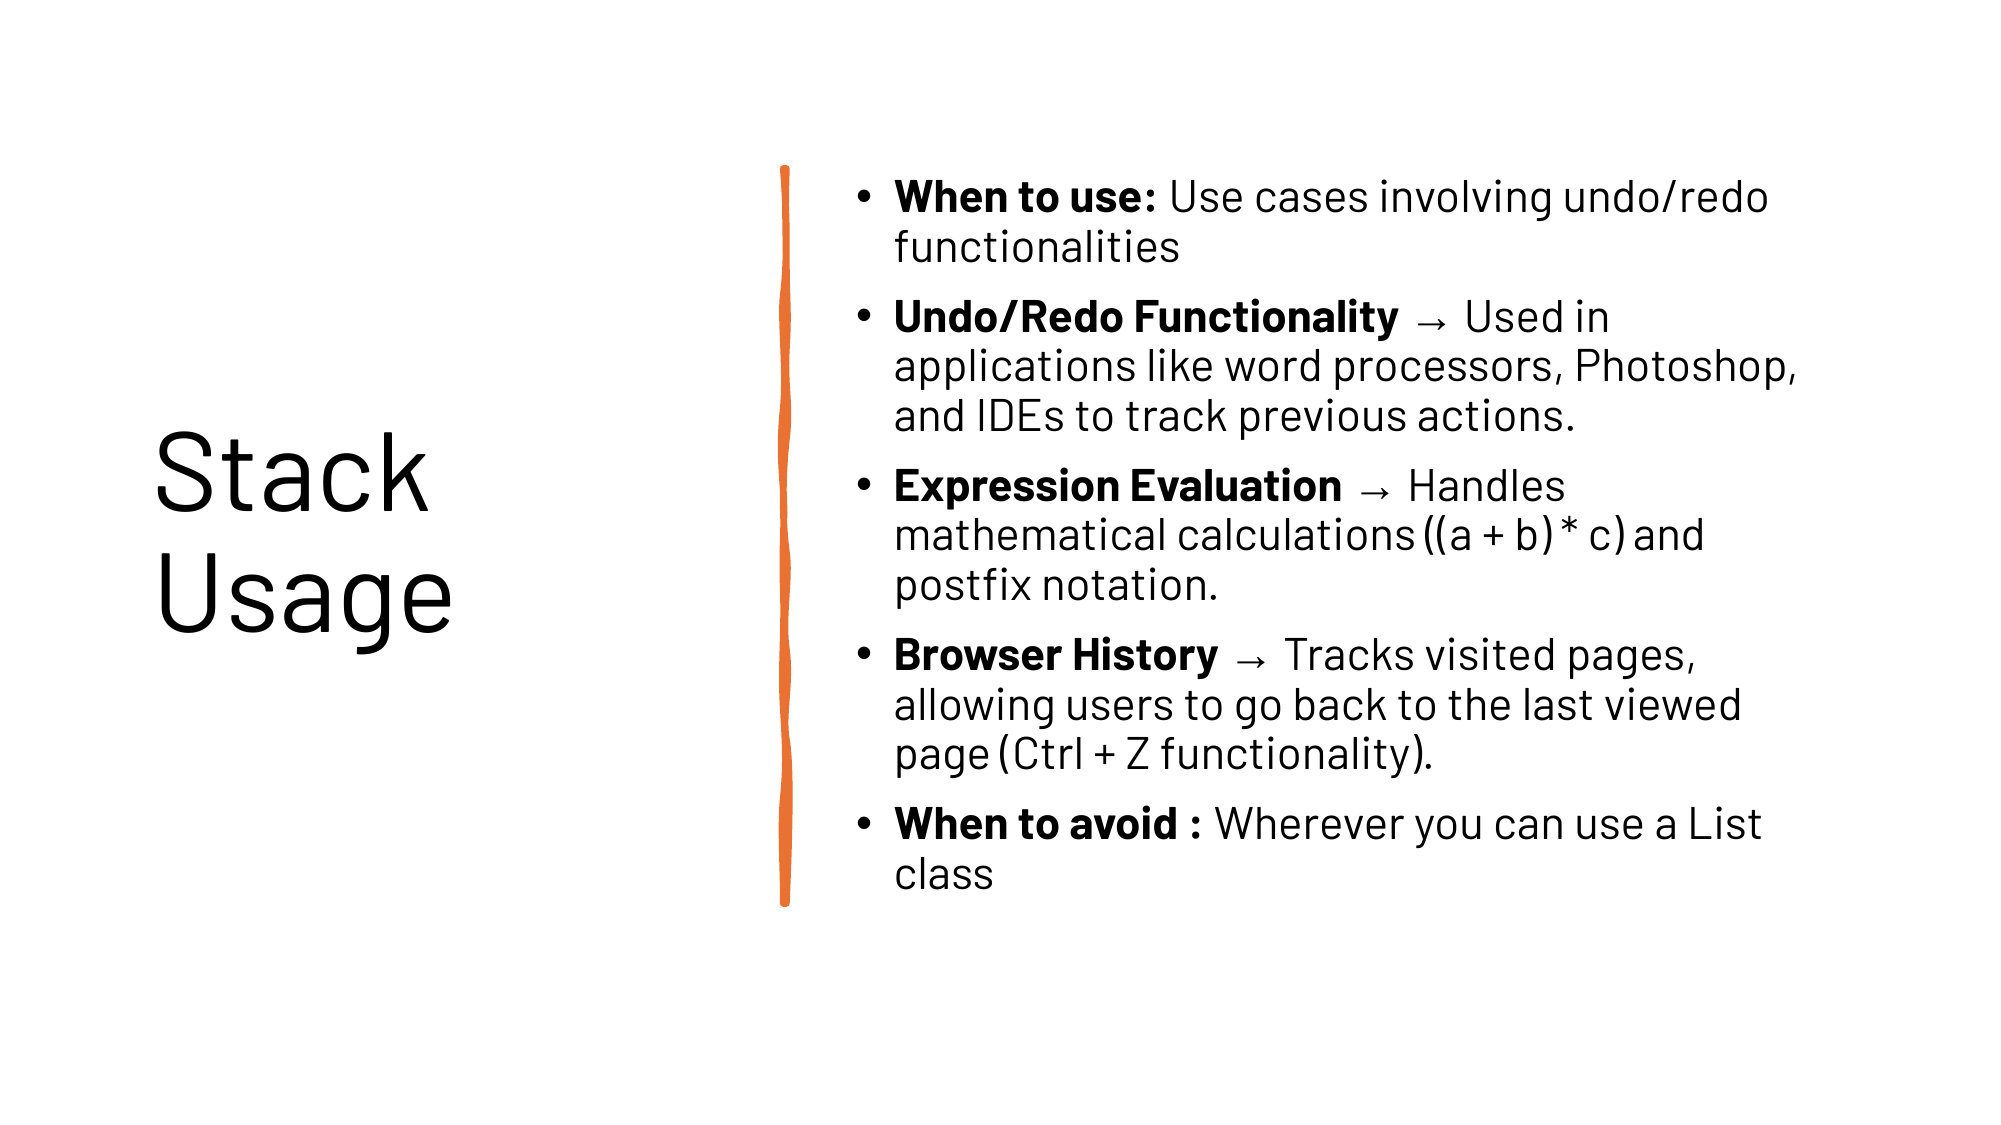

# Stack Usage
When to use: Use cases involving undo/redo functionalities
Undo/Redo Functionality → Used in applications like word processors, Photoshop, and IDEs to track previous actions.
Expression Evaluation → Handles mathematical calculations ((a + b) * c) and postfix notation.
Browser History → Tracks visited pages, allowing users to go back to the last viewed page (Ctrl + Z functionality).
When to avoid : Wherever you can use a List class